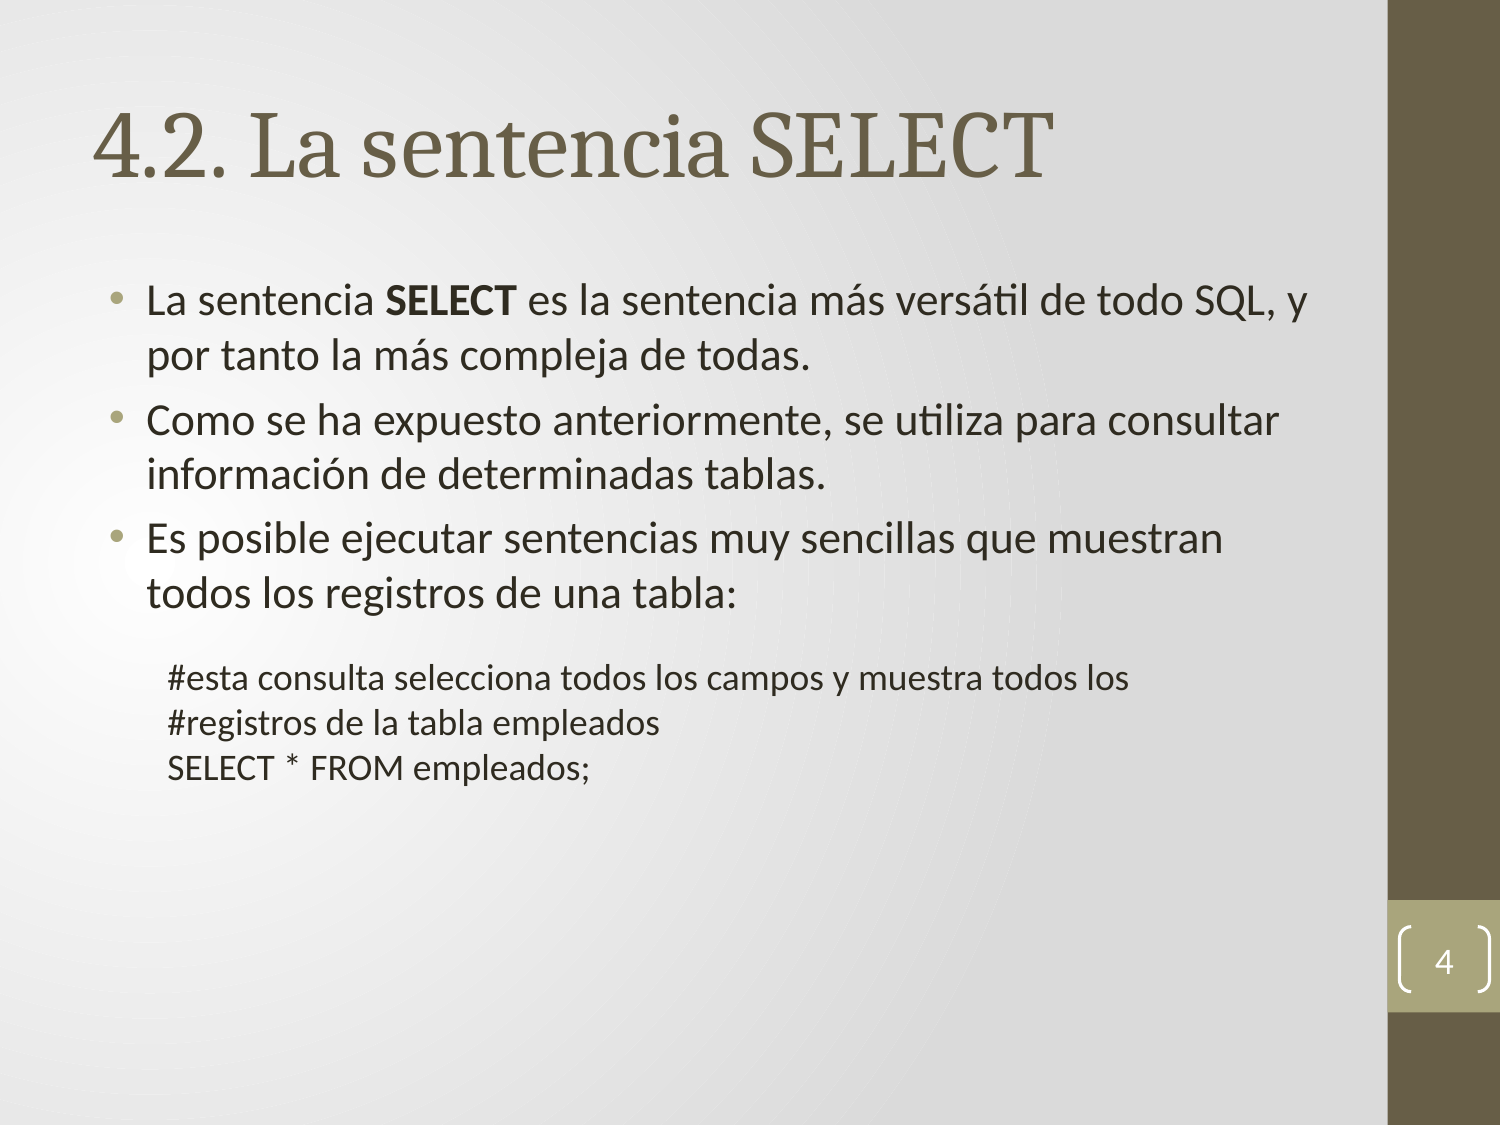

# 4.2. La sentencia SELECT
La sentencia SELECT es la sentencia más versátil de todo SQL, y por tanto la más compleja de todas.
Como se ha expuesto anteriormente, se utiliza para consultar información de determinadas tablas.
Es posible ejecutar sentencias muy sencillas que muestran todos los registros de una tabla:
#esta consulta selecciona todos los campos y muestra todos los
#registros de la tabla empleados
SELECT * FROM empleados;
4